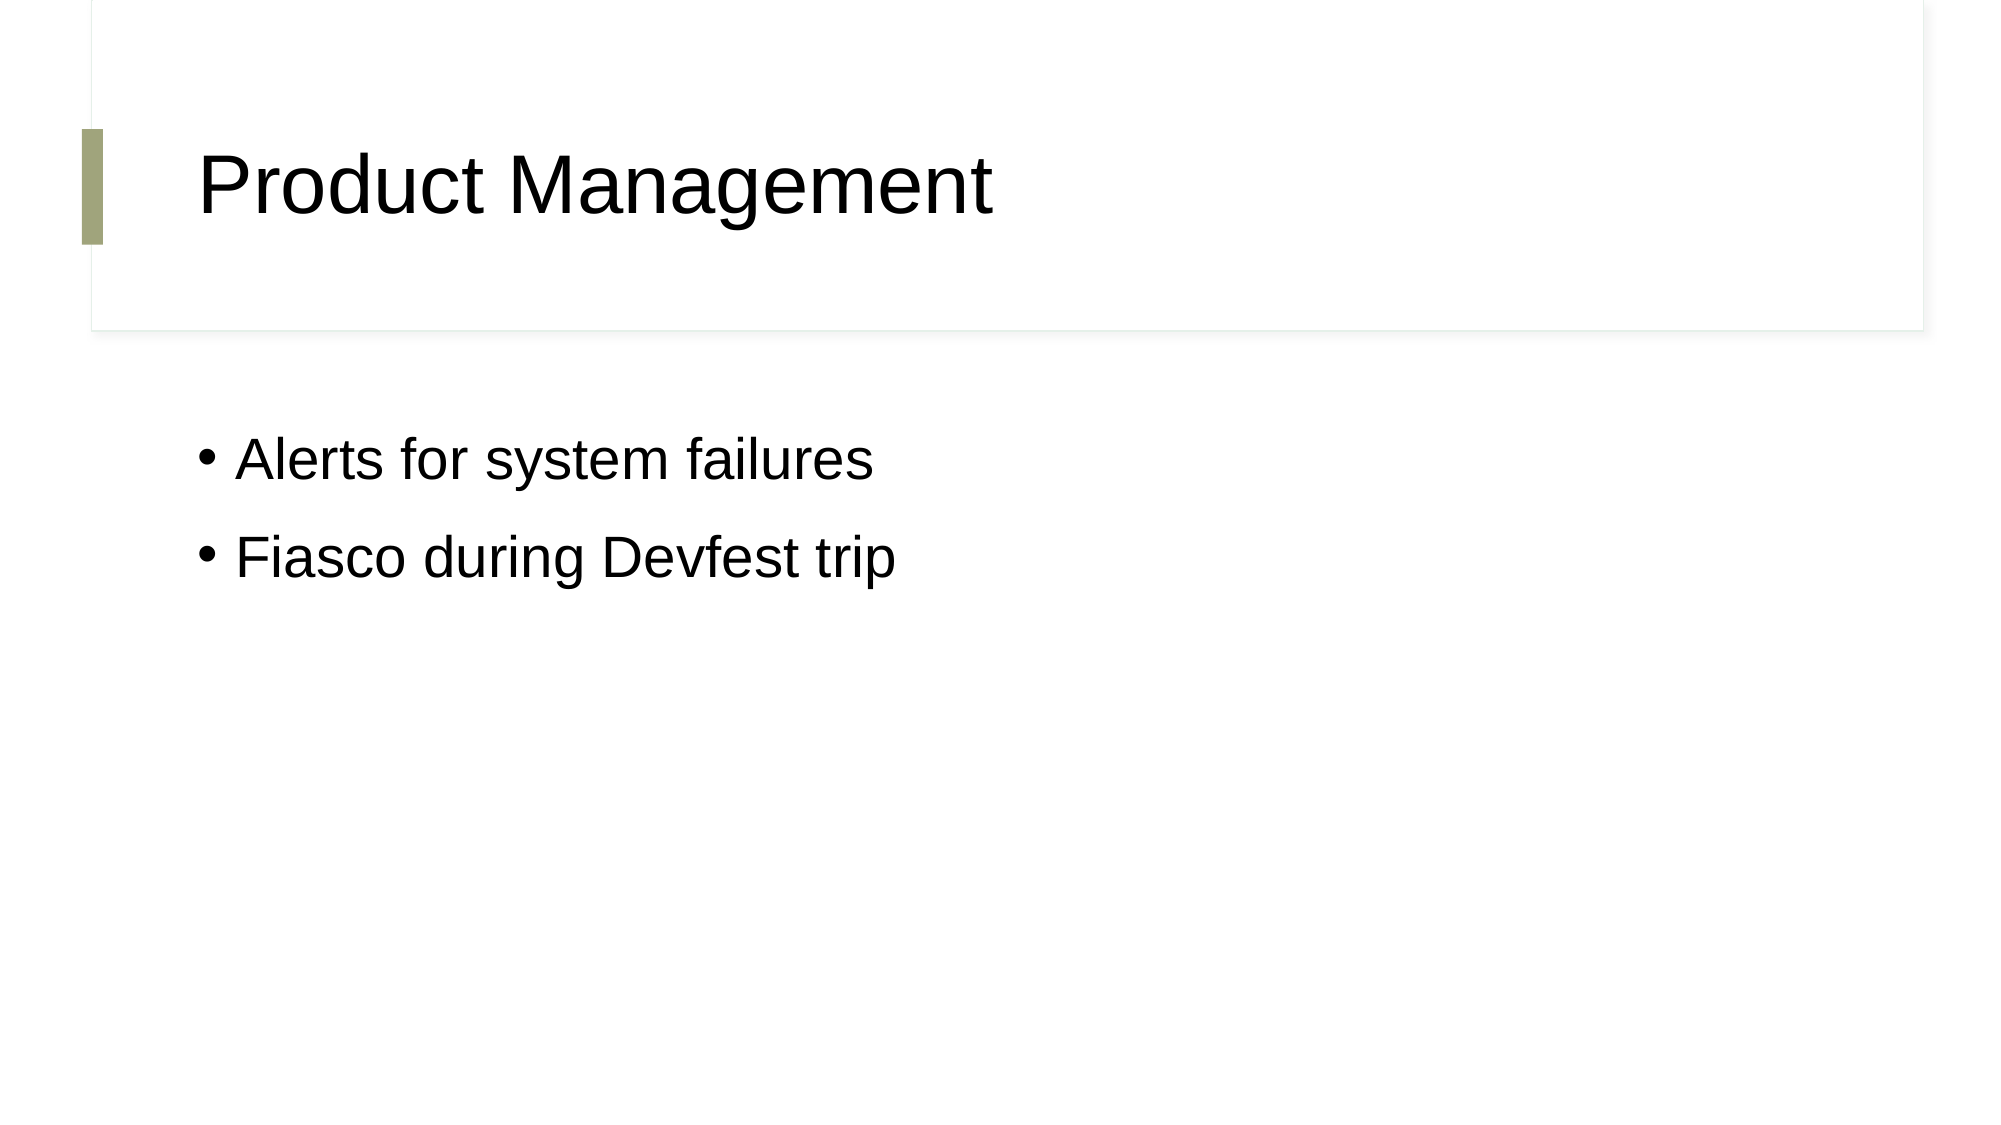

# Product Management
Alerts for system failures
Fiasco during Devfest trip